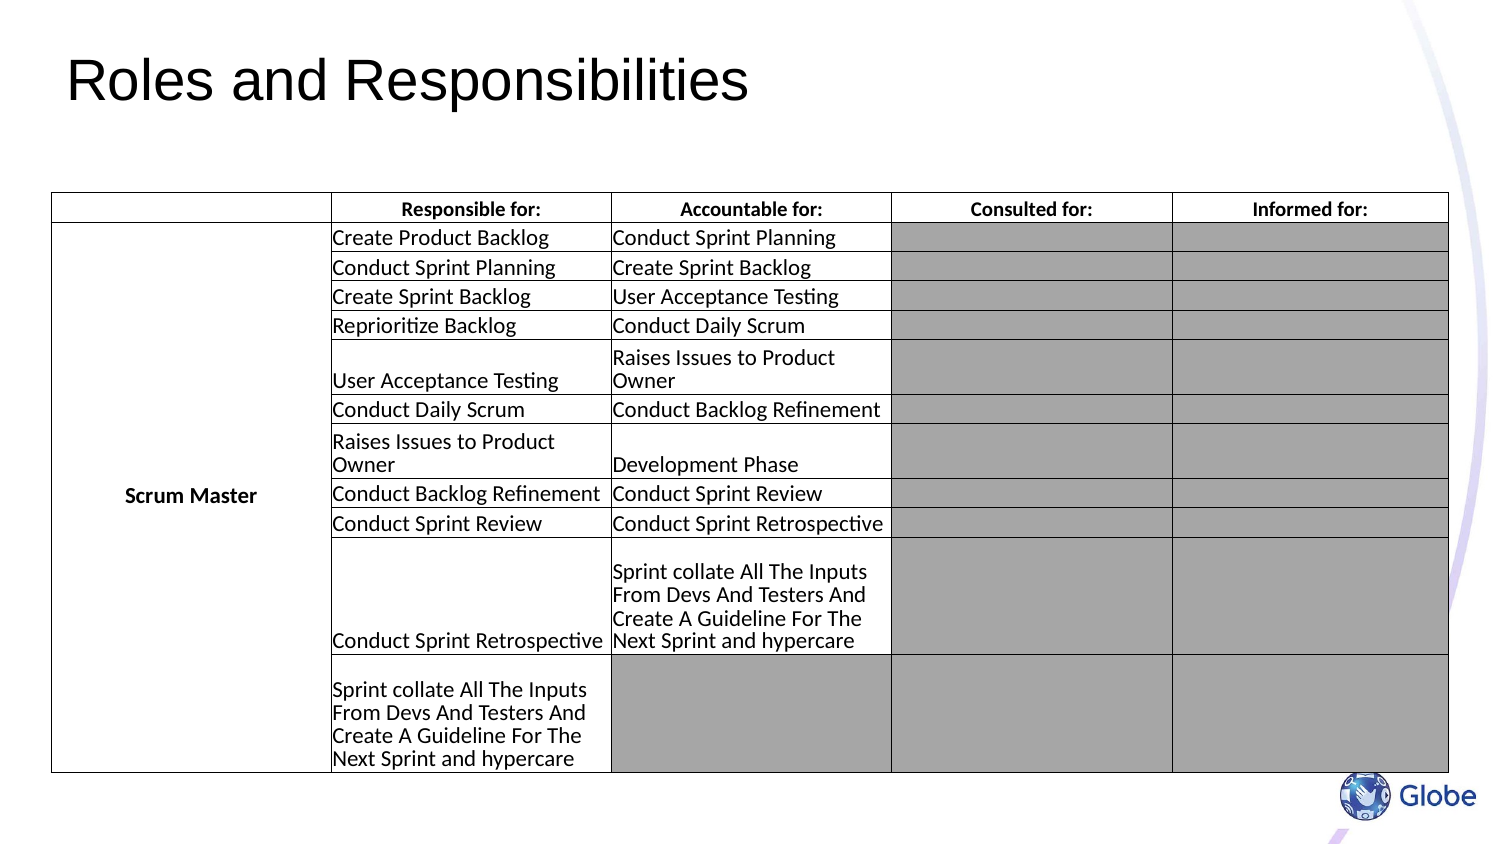

# Roles and Responsibilities
|  | Responsible for: | Accountable for: | Consulted for: | Informed for: |
| --- | --- | --- | --- | --- |
| Scrum Master | Create Product Backlog | Conduct Sprint Planning |  |  |
|  | Conduct Sprint Planning | Create Sprint Backlog |  |  |
|  | Create Sprint Backlog | User Acceptance Testing |  |  |
|  | Reprioritize Backlog | Conduct Daily Scrum |  |  |
|  | User Acceptance Testing | Raises Issues to Product Owner |  |  |
|  | Conduct Daily Scrum | Conduct Backlog Refinement |  |  |
|  | Raises Issues to Product Owner | Development Phase |  |  |
|  | Conduct Backlog Refinement | Conduct Sprint Review |  |  |
|  | Conduct Sprint Review | Conduct Sprint Retrospective |  |  |
|  | Conduct Sprint Retrospective | Sprint collate All The Inputs From Devs And Testers And Create A Guideline For The Next Sprint and hypercare |  |  |
|  | Sprint collate All The Inputs From Devs And Testers And Create A Guideline For The Next Sprint and hypercare |  |  |  |